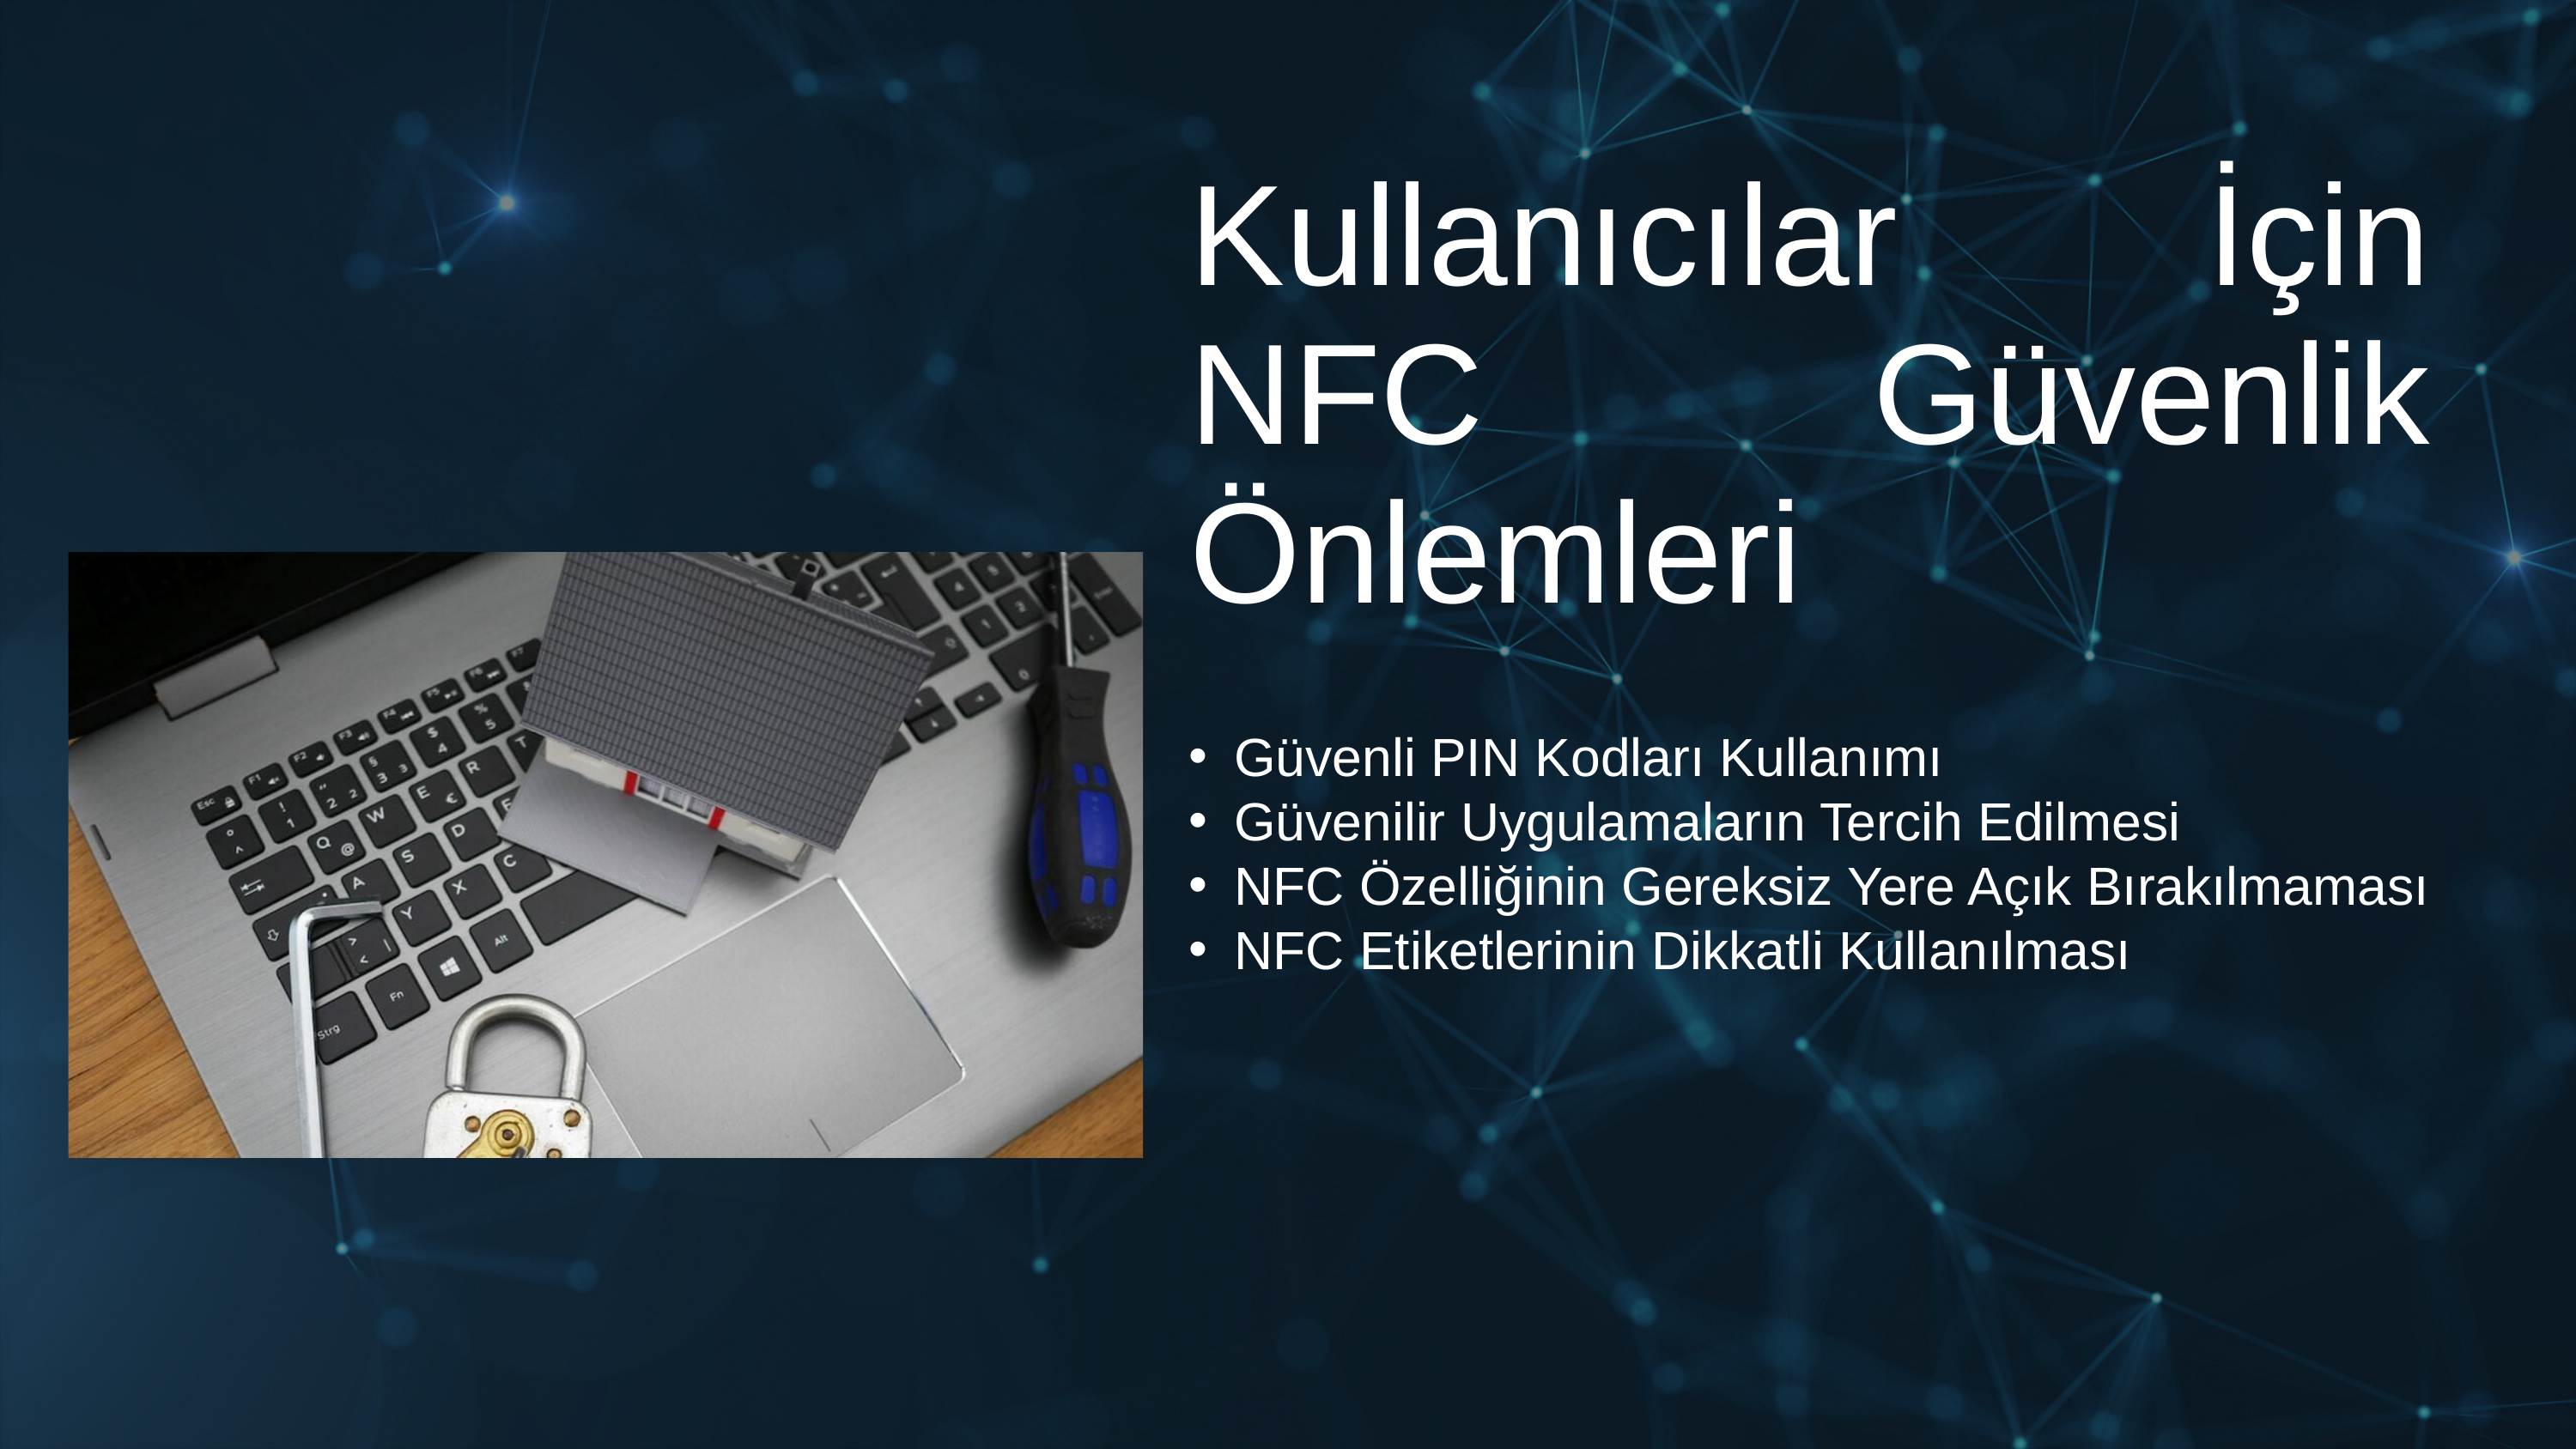

Kullanıcılar İçin NFC Güvenlik Önlemleri

Güvenli PIN Kodları Kullanımı
Güvenilir Uygulamaların Tercih Edilmesi
NFC Özelliğinin Gereksiz Yere Açık Bırakılmaması
NFC Etiketlerinin Dikkatli Kullanılması